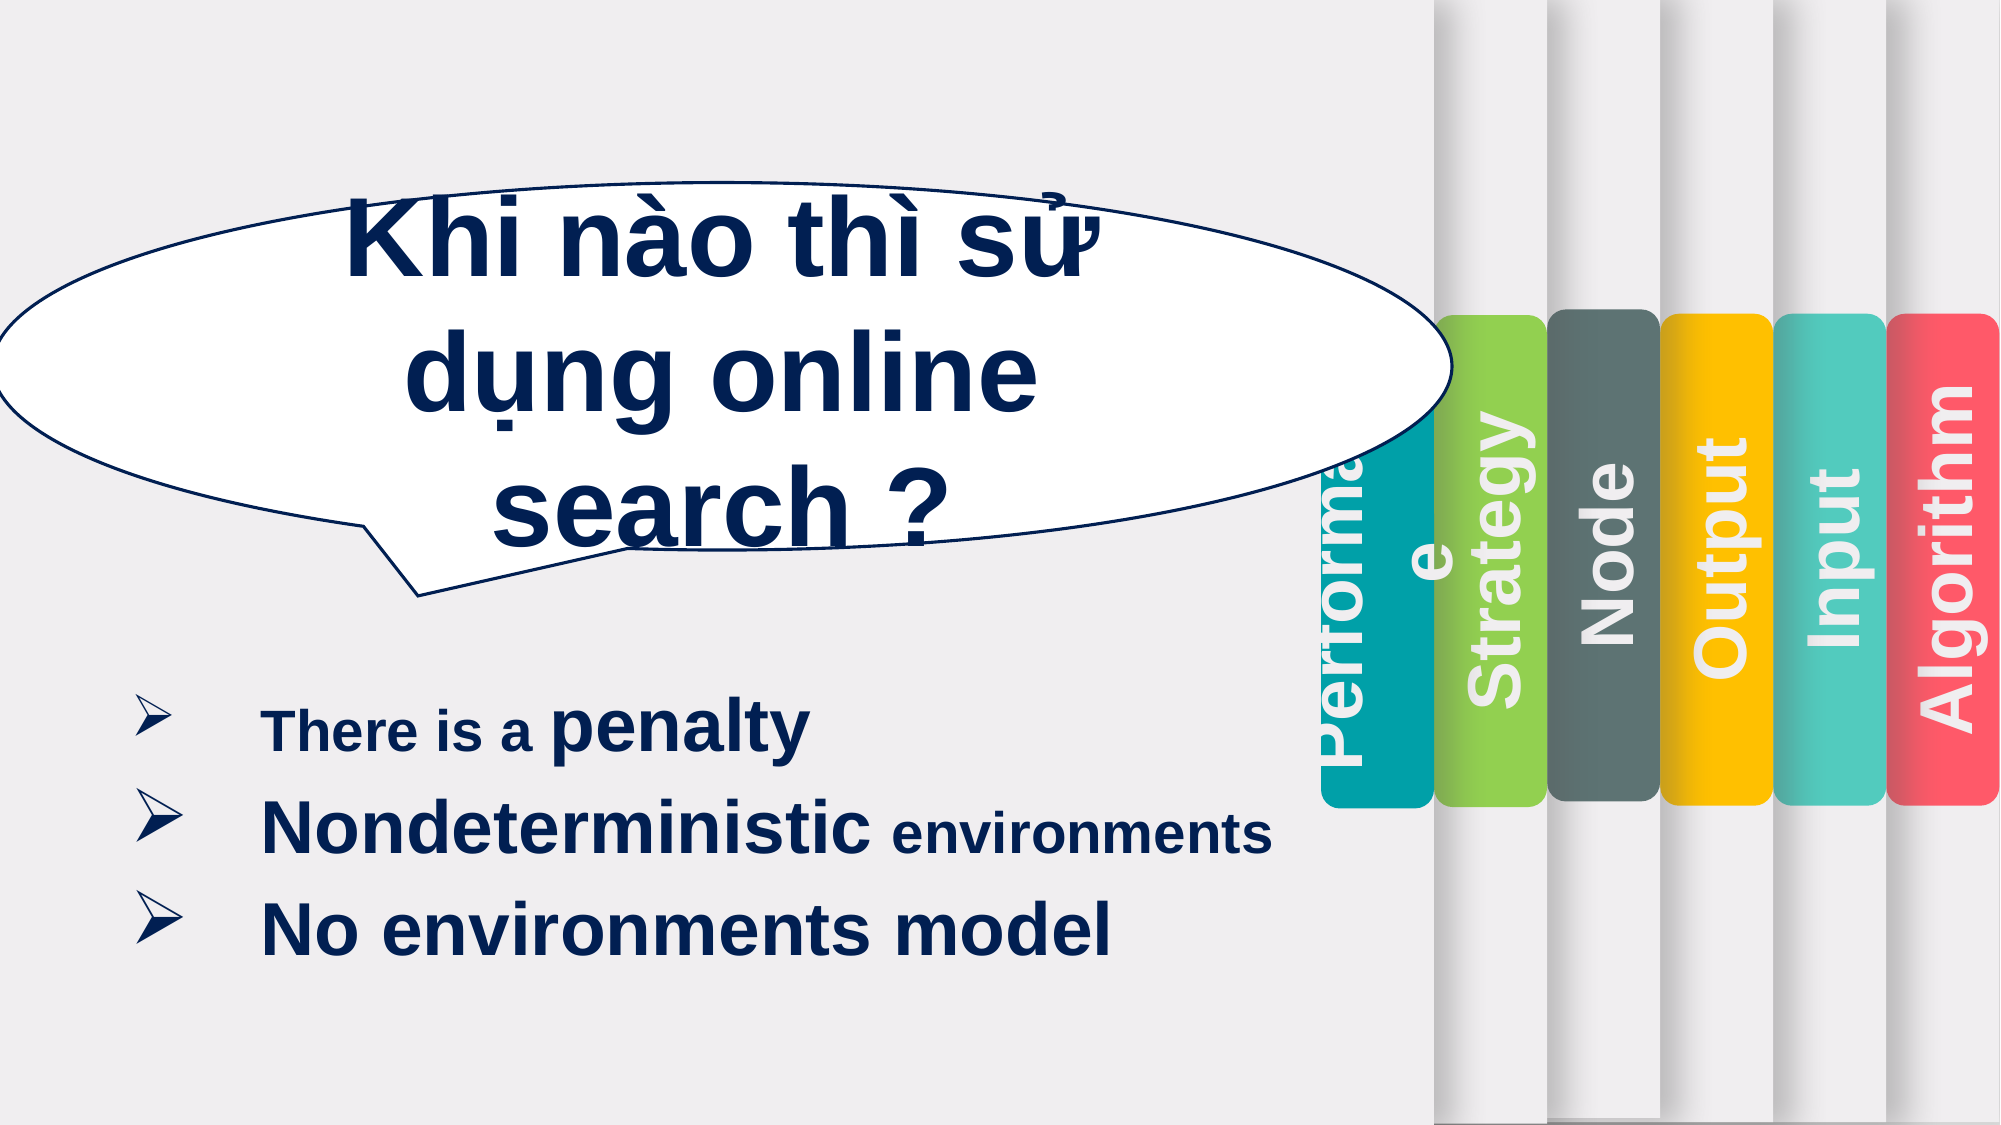

Performance

Node

Algorithm

Input

Output

Strategy
Khi nào thì sử dụng online search ?
There is a penalty
Nondeterministic environments
No environments model